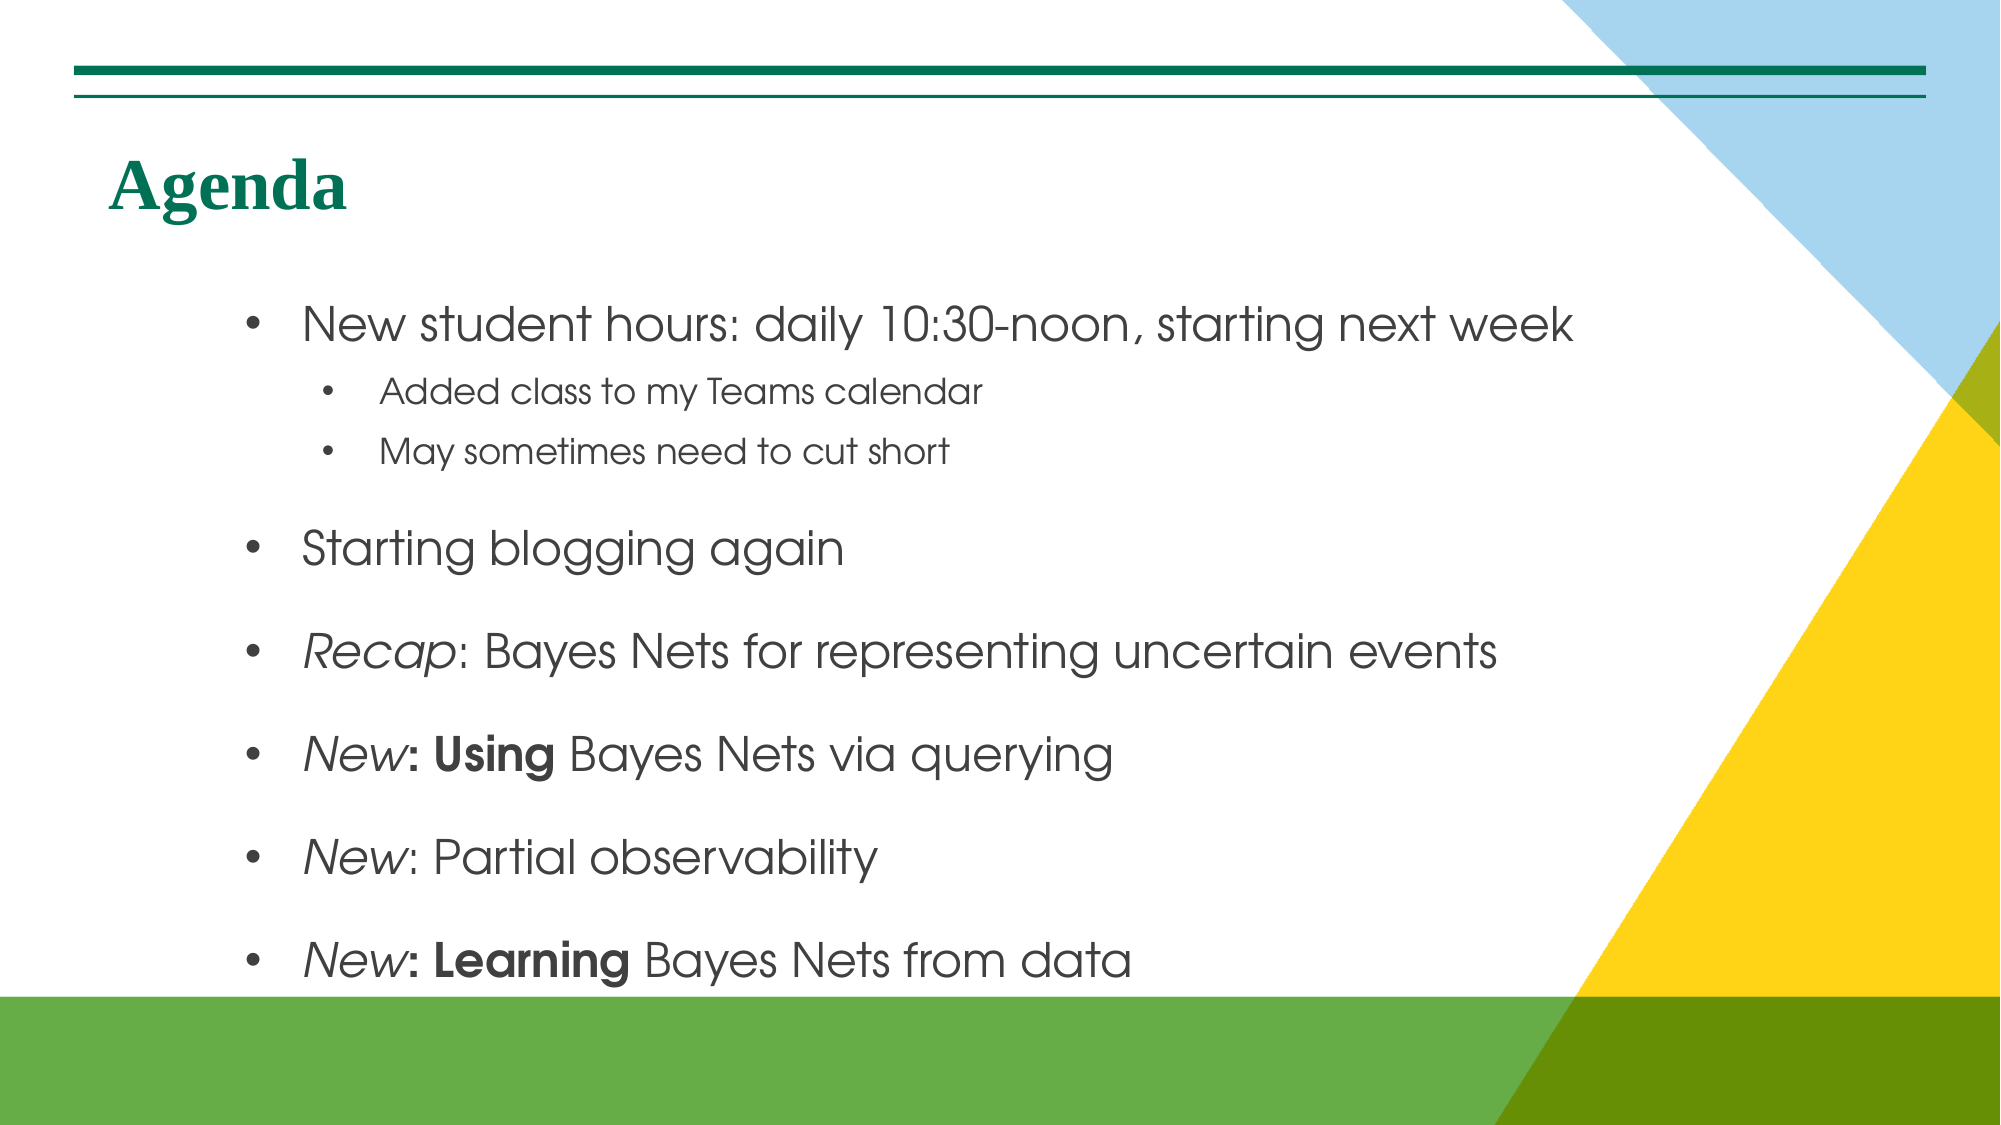

# Agenda
New student hours: daily 10:30-noon, starting next week
Added class to my Teams calendar
May sometimes need to cut short
Starting blogging again
Recap: Bayes Nets for representing uncertain events
New: Using Bayes Nets via querying
New: Partial observability
New: Learning Bayes Nets from data